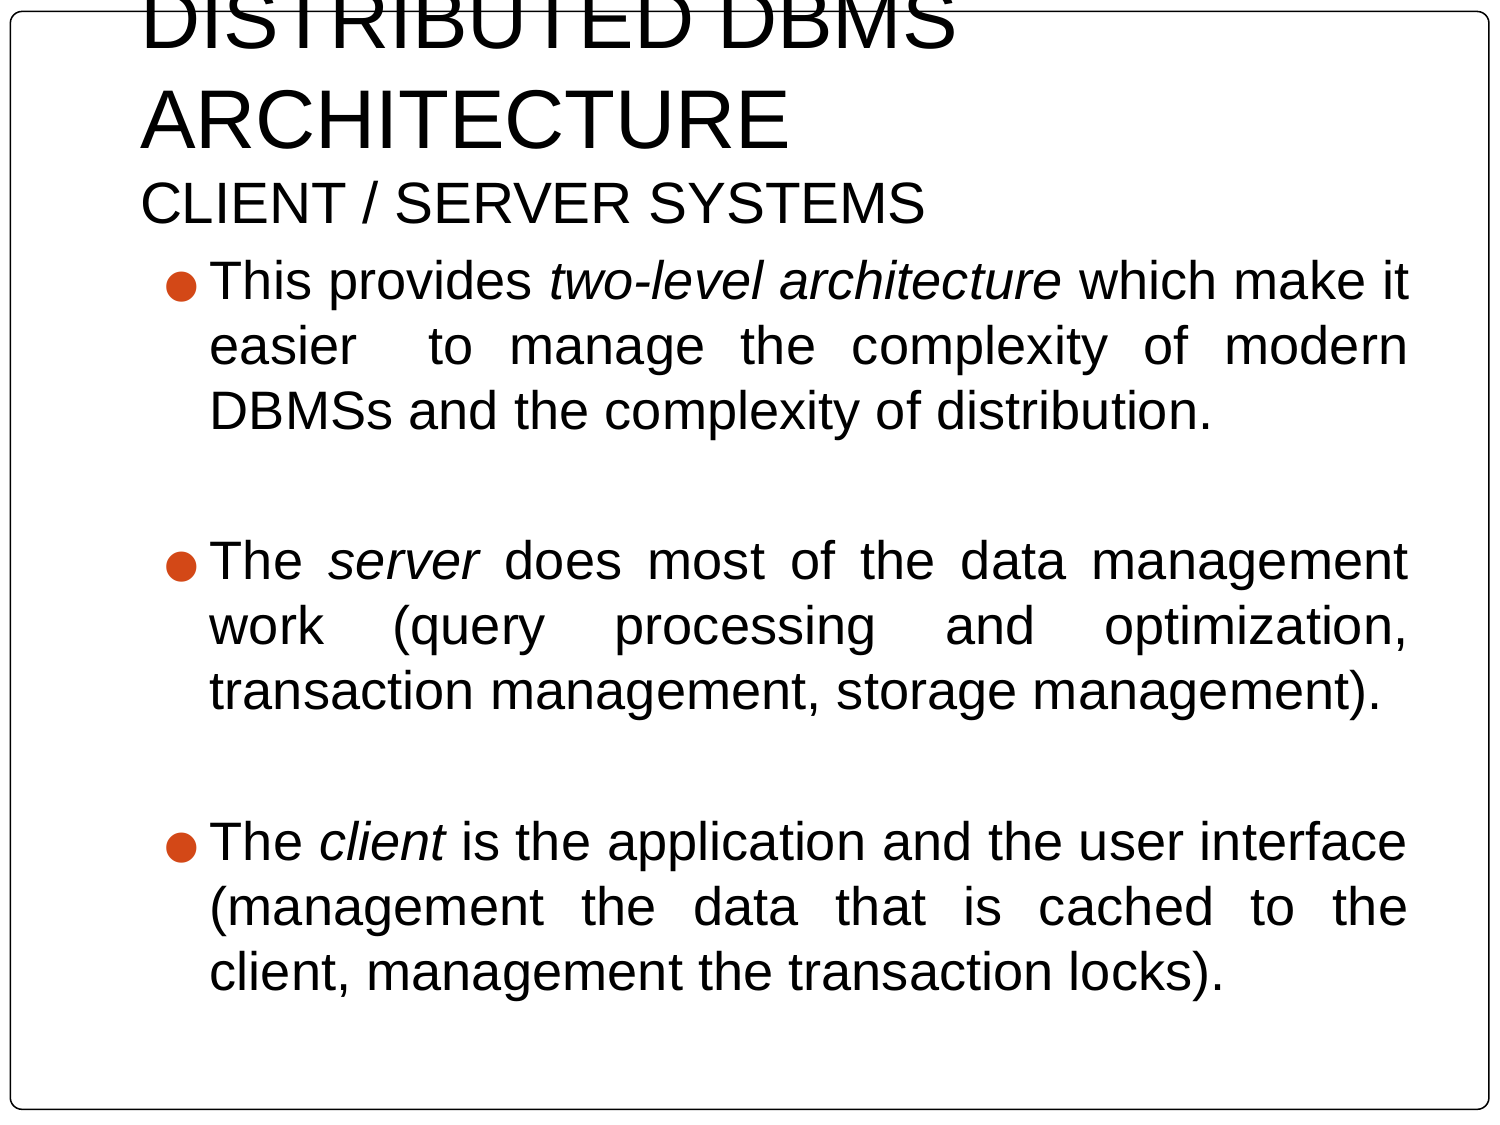

# DISTRIBUTED DBMS ARCHITECTURE CLIENT / SERVER SYSTEMS
This provides two-level architecture which make it easier  to manage the complexity of modern DBMSs and the complexity of distribution.

The server does most of the data management work (query processing and optimization, transaction management, storage management).

The client is the application and the user interface (management the data that is cached to the client, management the transaction locks).
120